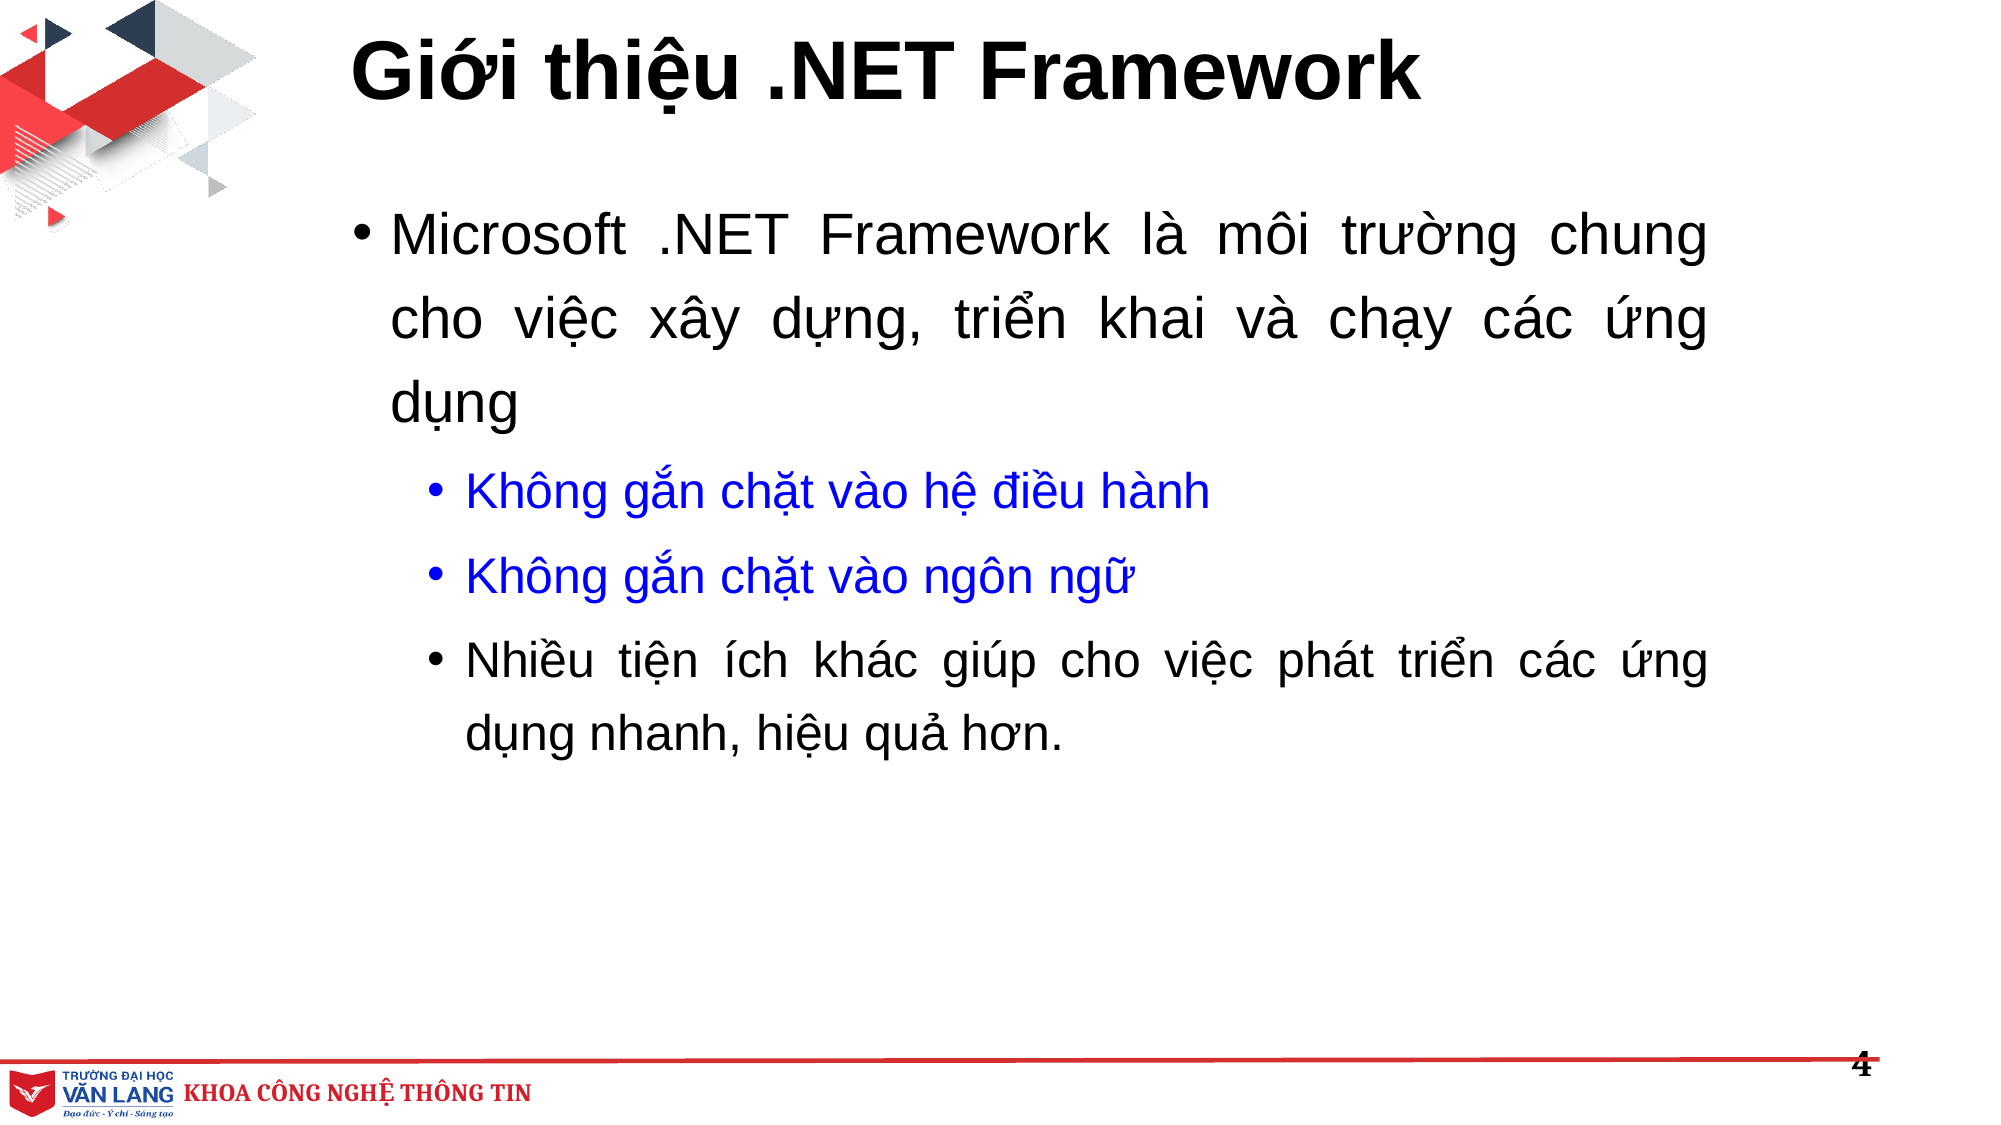

# Giới thiệu .NET Framework
Microsoft .NET Framework là môi trường chung cho việc xây dựng, triển khai và chạy các ứng dụng
Không gắn chặt vào hệ điều hành
Không gắn chặt vào ngôn ngữ
Nhiều tiện ích khác giúp cho việc phát triển các ứng dụng nhanh, hiệu quả hơn.